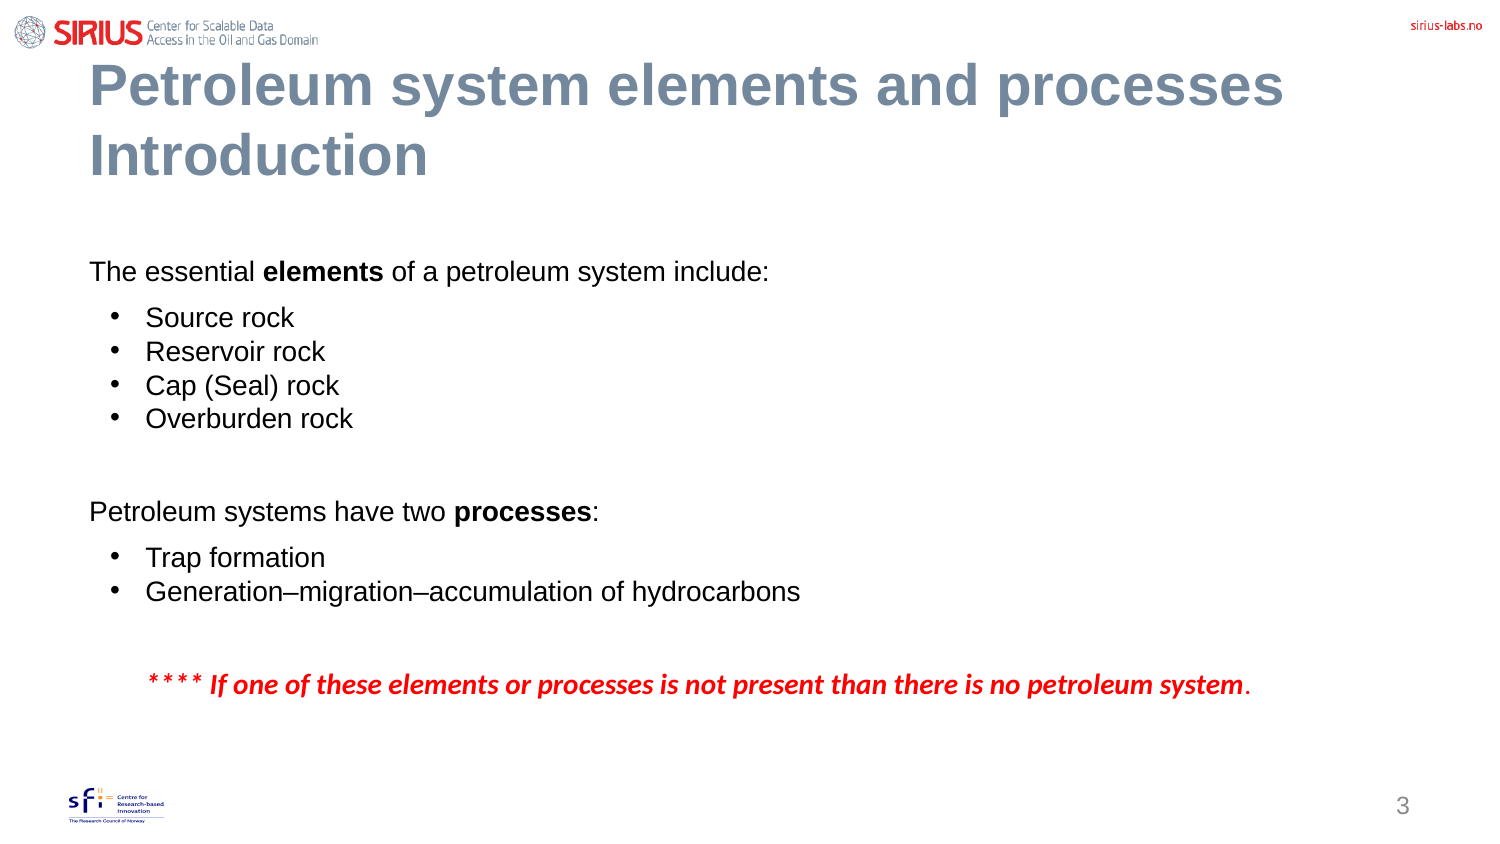

# Petroleum system elements and processes Introduction
The essential elements of a petroleum system include:
Source rock
Reservoir rock
Cap (Seal) rock
Overburden rock

Petroleum systems have two processes:
Trap formation
Generation–migration–accumulation of hydrocarbons

**** If one of these elements or processes is not present than there is no petroleum system.

3